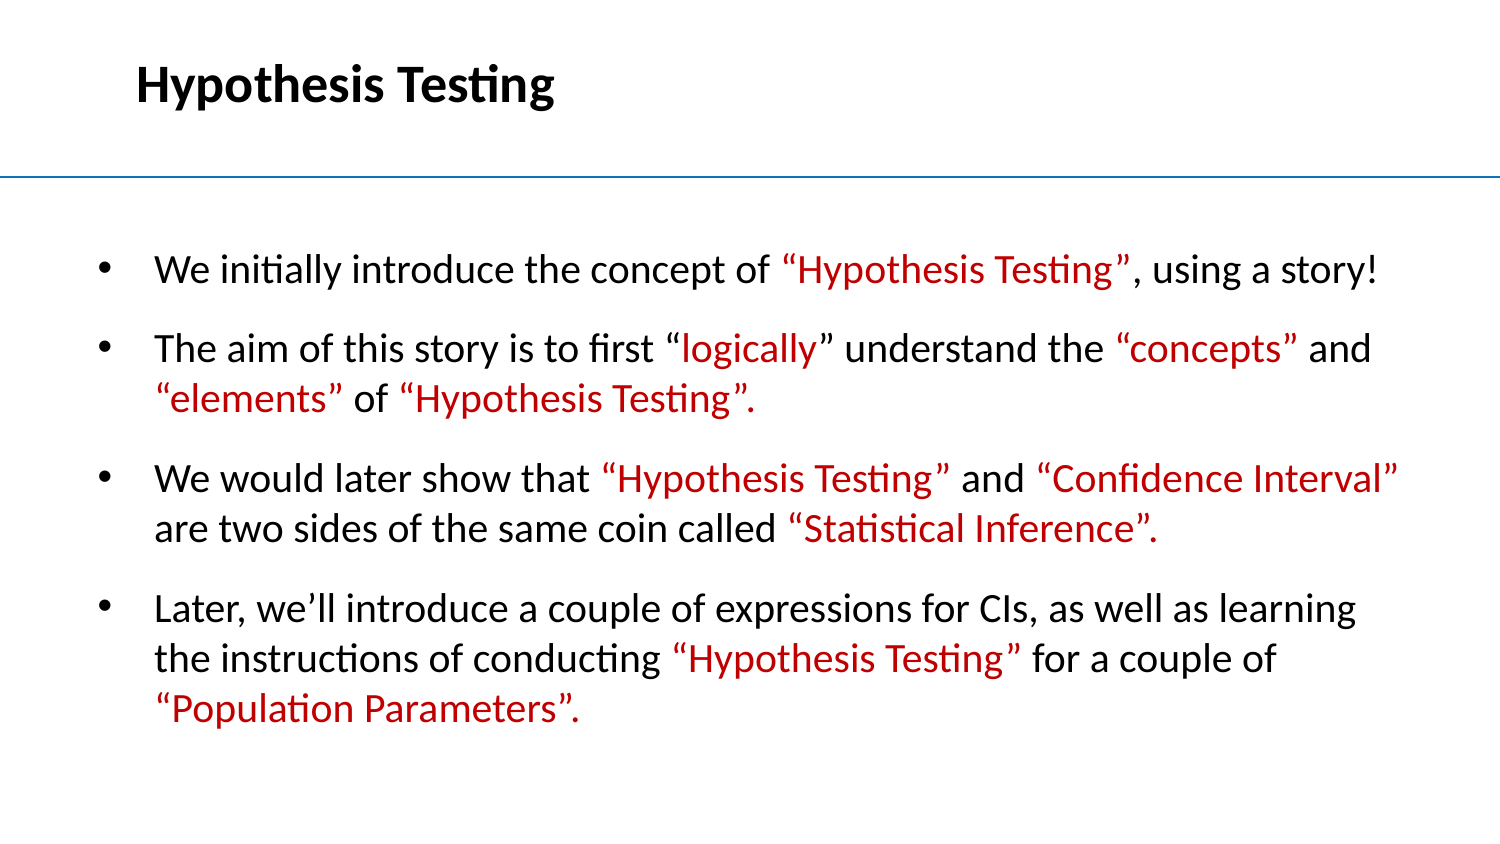

# Hypothesis Testing
We initially introduce the concept of “Hypothesis Testing”, using a story!
The aim of this story is to first “logically” understand the “concepts” and “elements” of “Hypothesis Testing”.
We would later show that “Hypothesis Testing” and “Confidence Interval” are two sides of the same coin called “Statistical Inference”.
Later, we’ll introduce a couple of expressions for CIs, as well as learning the instructions of conducting “Hypothesis Testing” for a couple of “Population Parameters”.
7